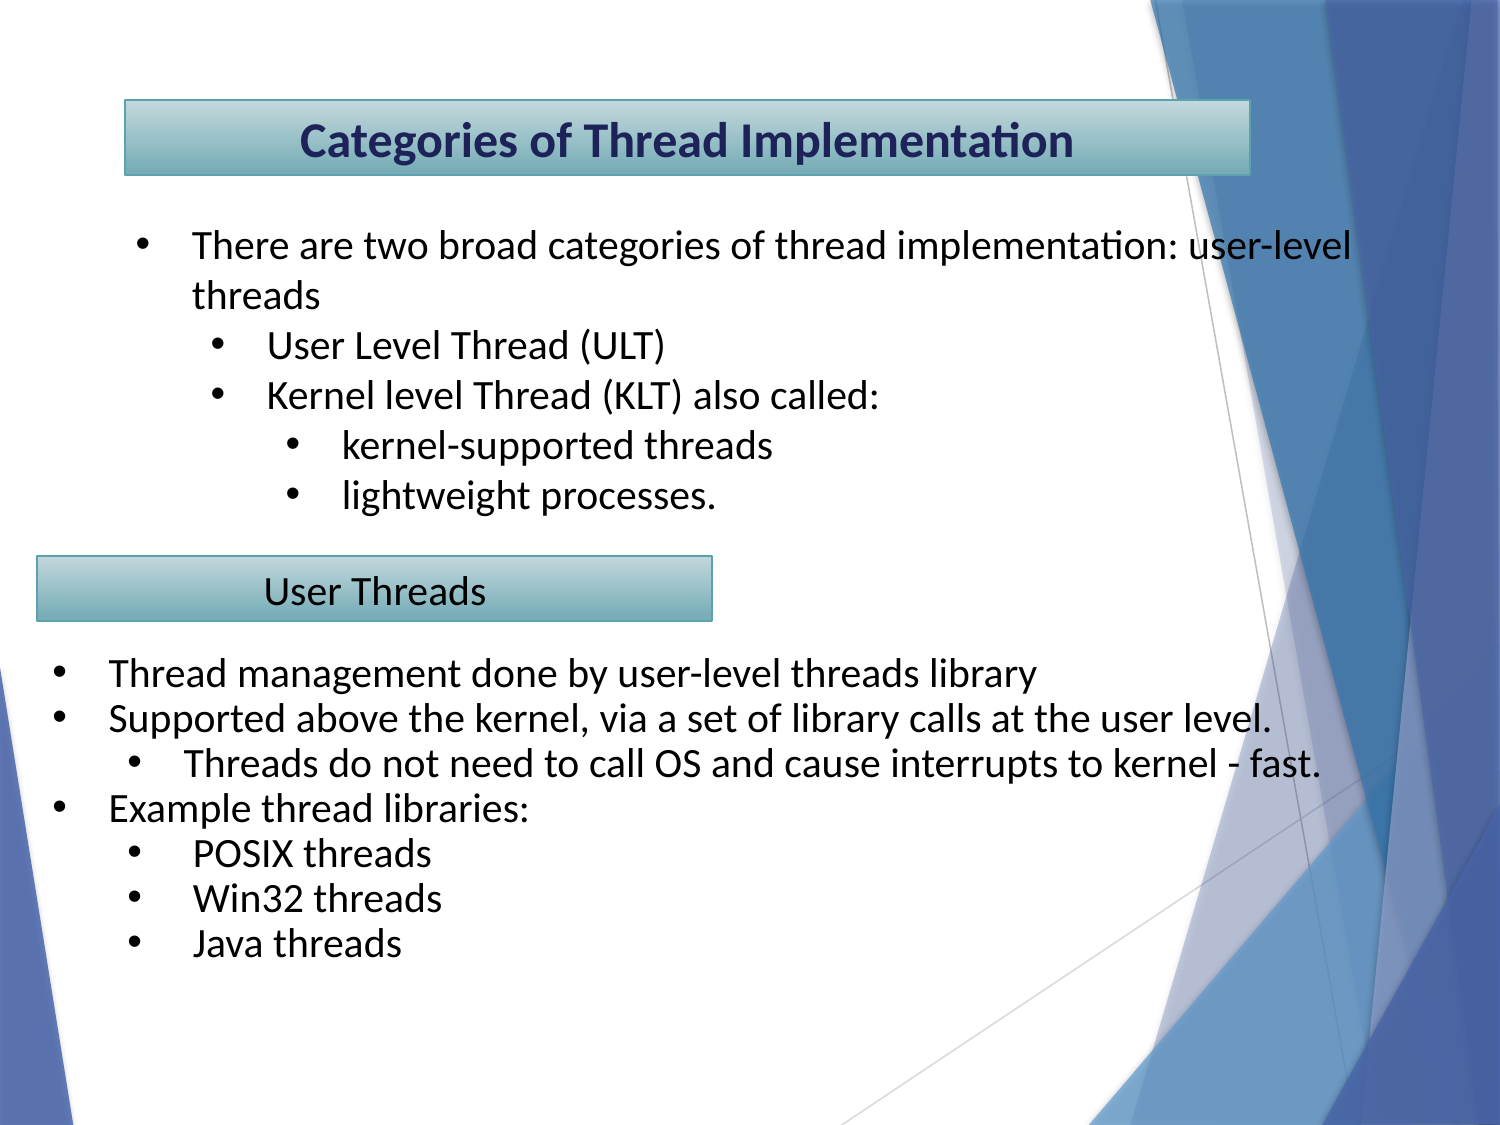

Categories of Thread Implementation
There are two broad categories of thread implementation: user-level threads
User Level Thread (ULT)
Kernel level Thread (KLT) also called:
kernel-supported threads
lightweight processes.
User Threads
Thread management done by user-level threads library
Supported above the kernel, via a set of library calls at the user level.
Threads do not need to call OS and cause interrupts to kernel - fast.
Example thread libraries:
 POSIX threads
 Win32 threads
 Java threads